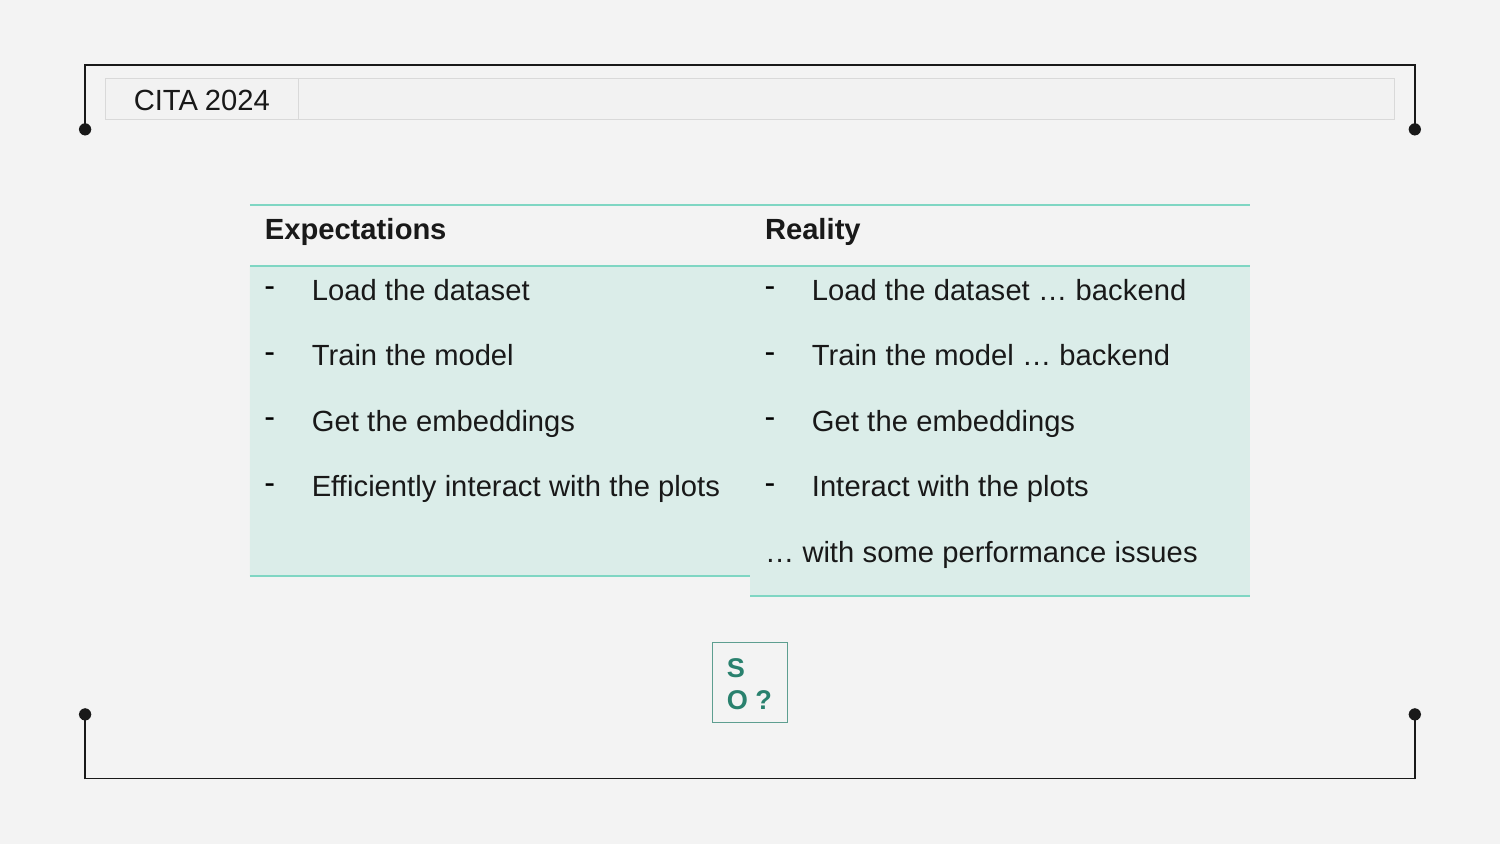

CITA 2024
| Expectations |
| --- |
| Load the dataset Train the model Get the embeddings Efficiently interact with the plots |
| Reality |
| --- |
| Load the dataset … backend Train the model … backend Get the embeddings Interact with the plots … with some performance issues |
S O ?